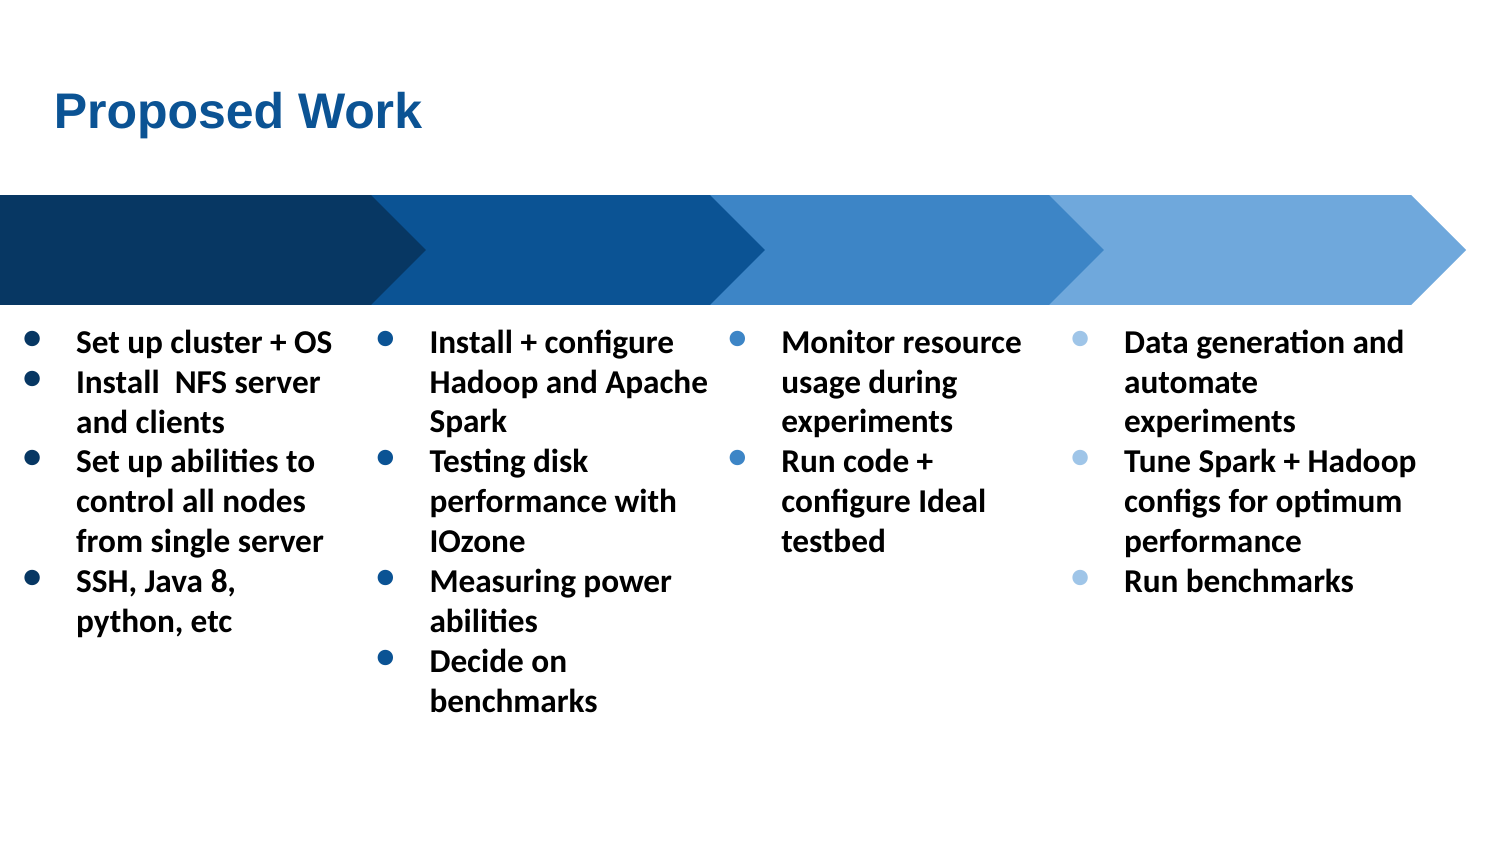

# Proposed Work

Install + configure Hadoop and Apache Spark
Testing disk performance with IOzone
Measuring power abilities
Decide on benchmarks

Monitor resource usage during experiments
Run code + configure Ideal testbed

Data generation and automate experiments
Tune Spark + Hadoop configs for optimum performance
Run benchmarks

Set up cluster + OS
Install  NFS server and clients
Set up abilities to control all nodes from single server
SSH, Java 8, python, etc